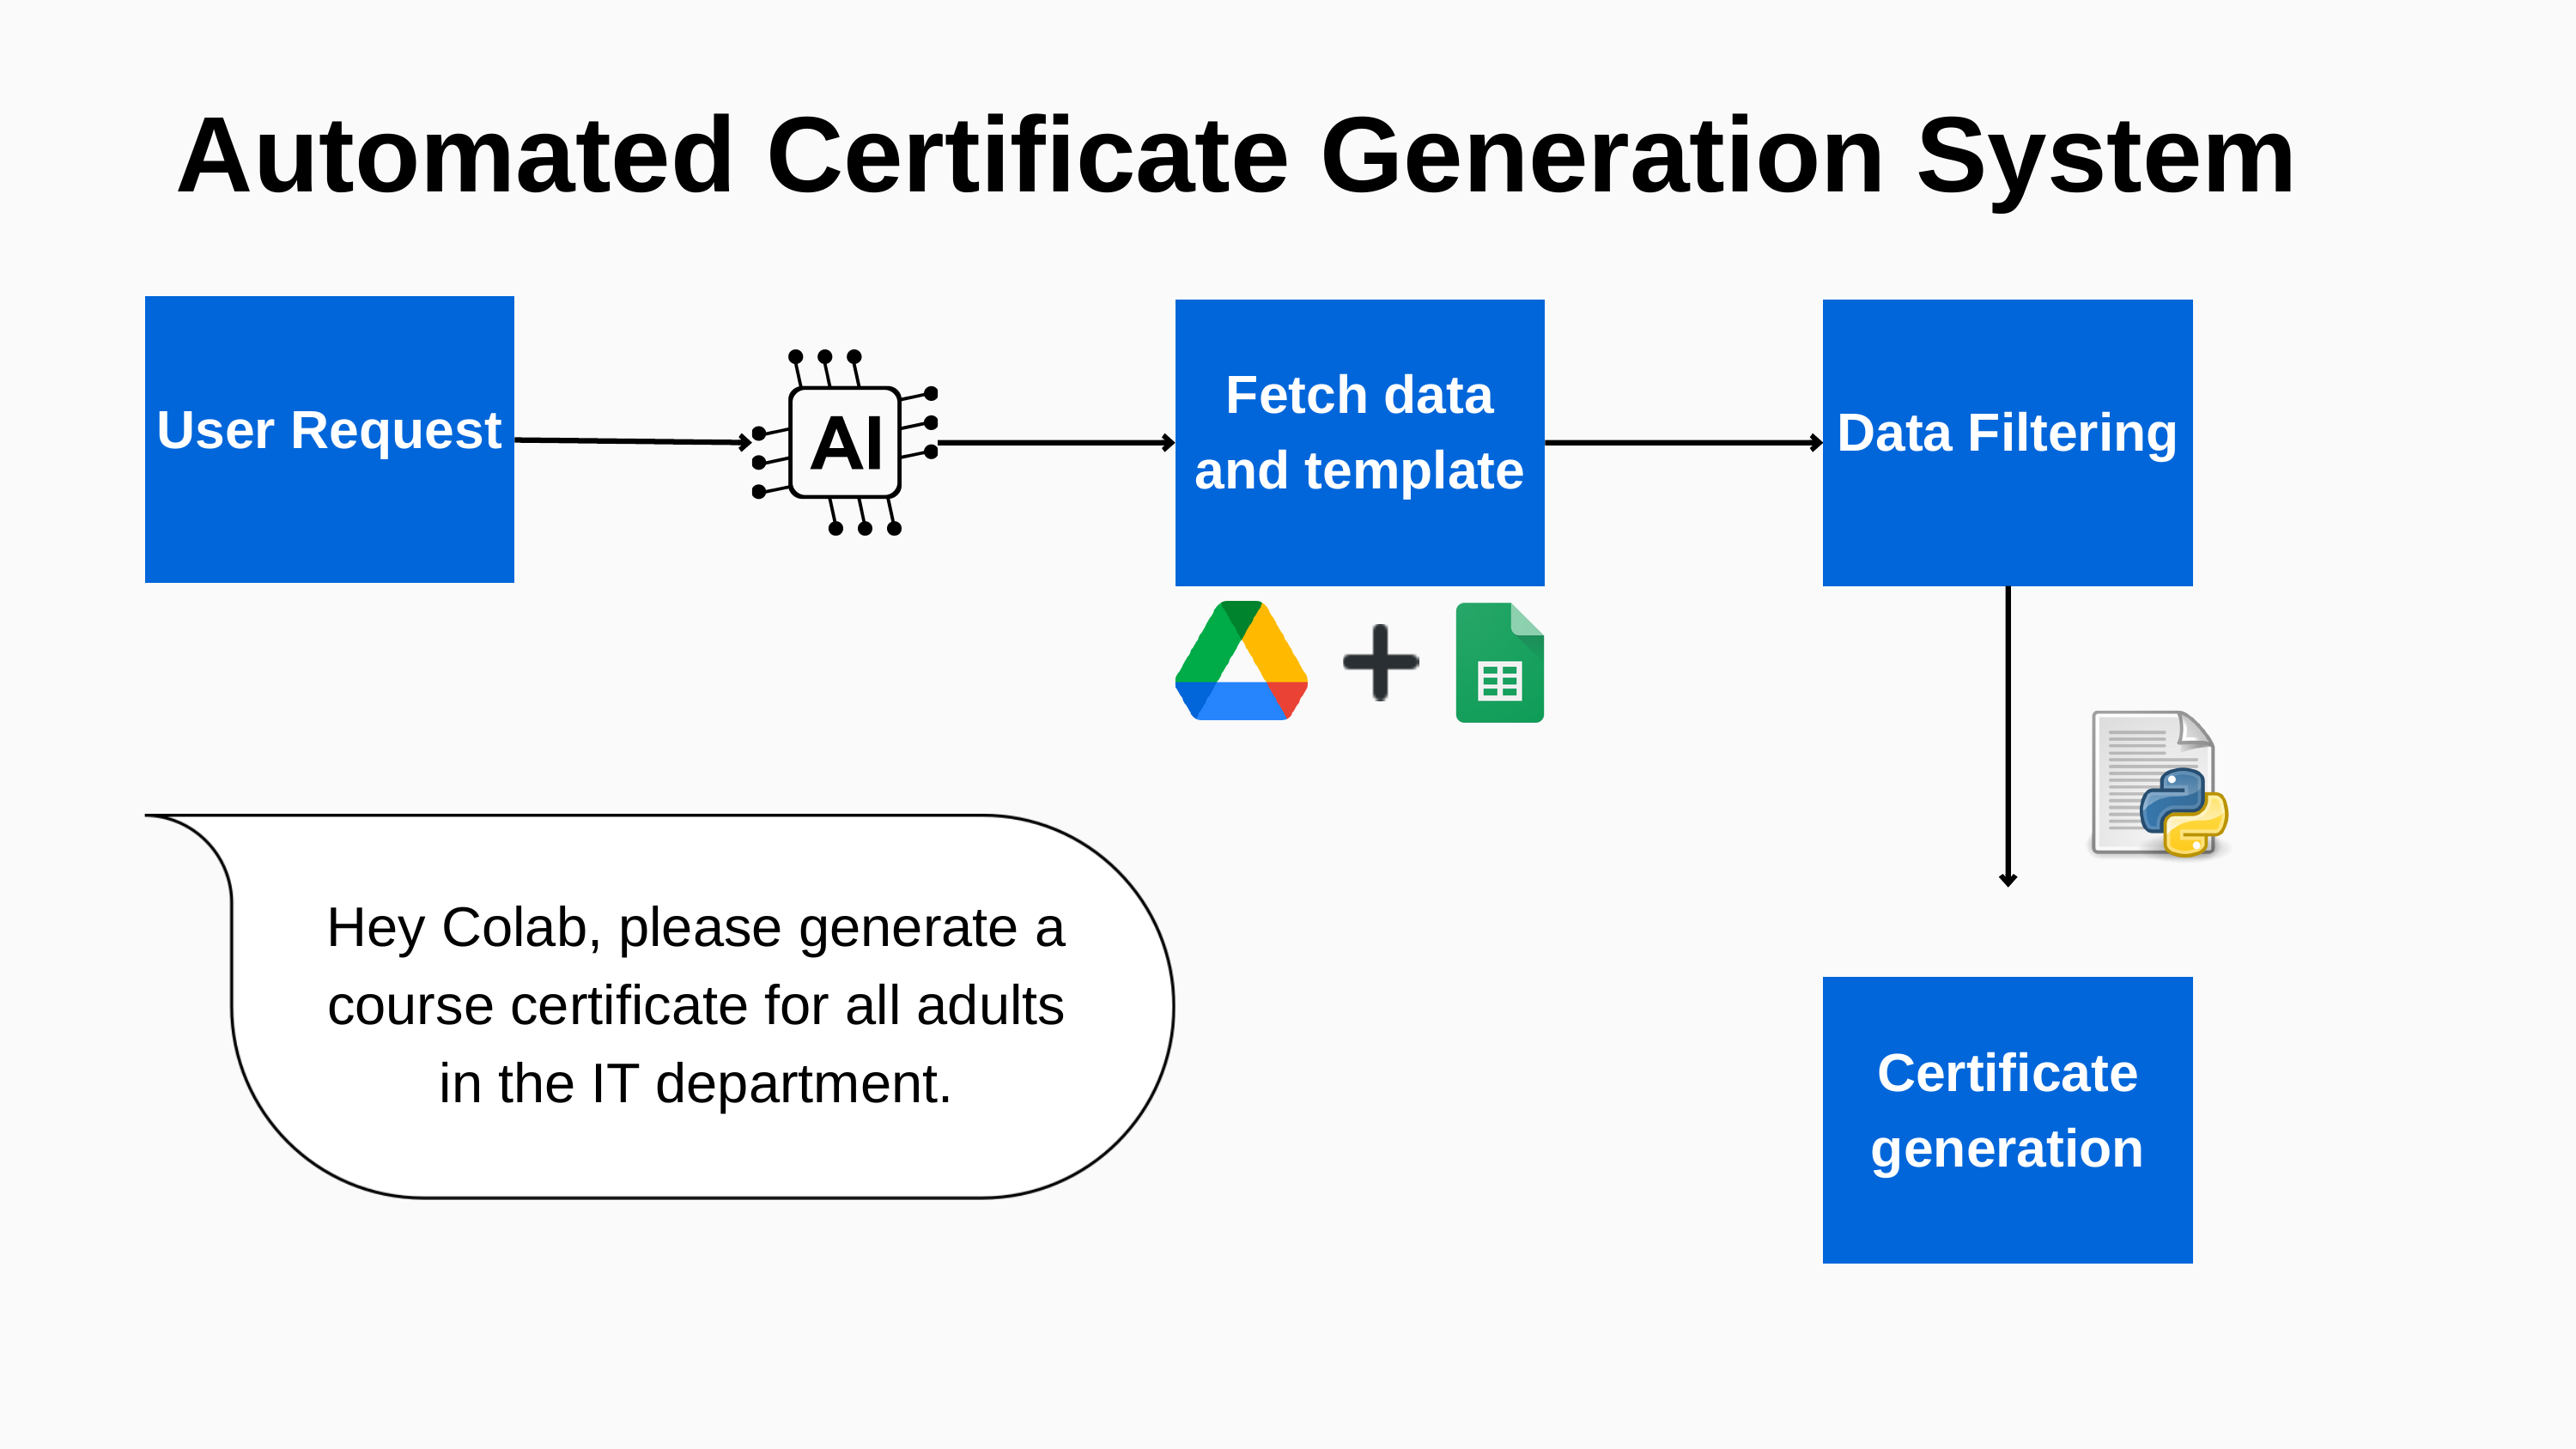

Automated Certificate Generation System

User Request

Fetch data and template

Data Filtering

Hey Colab, please generate a course certificate for all adults in the IT department.

Certificate generation